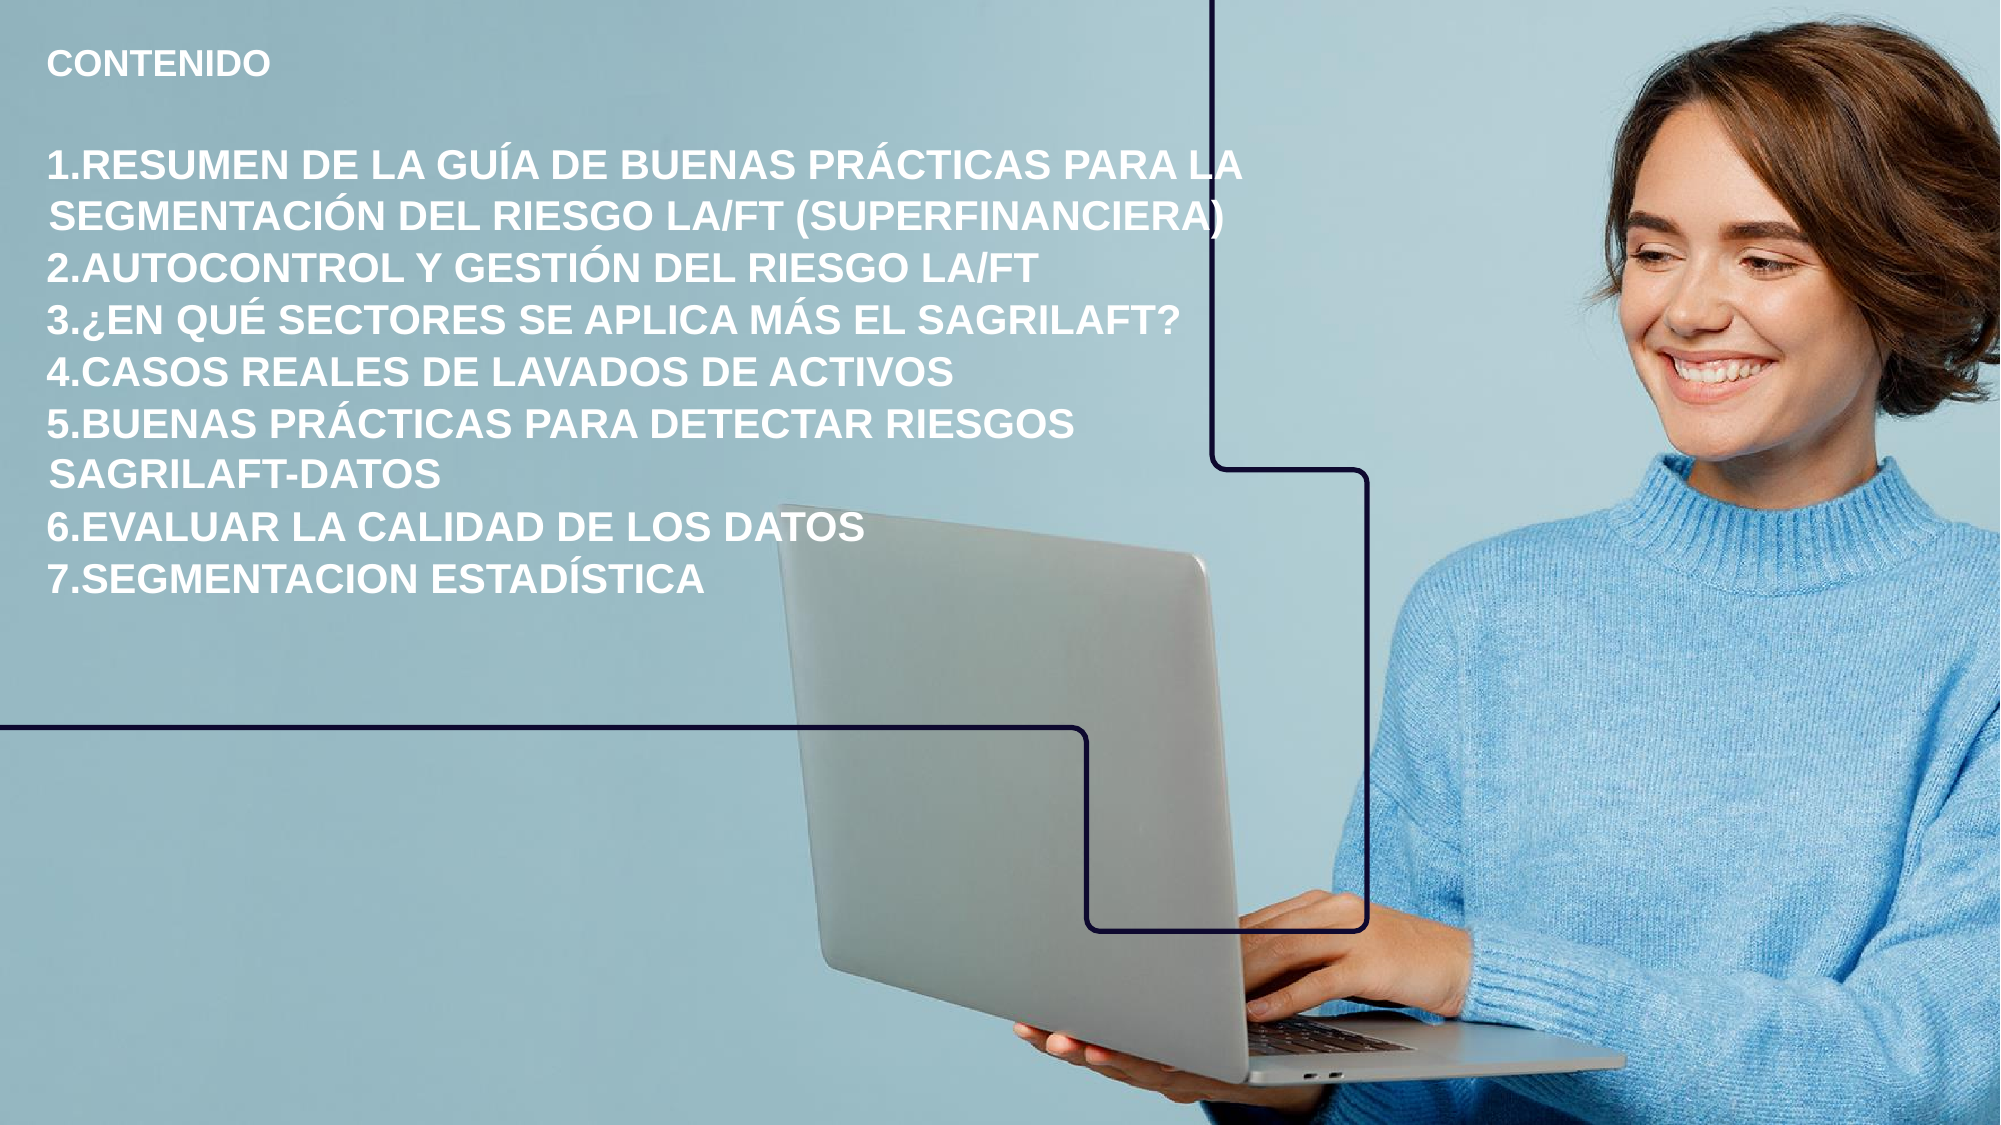

CONTENIDO
RESUMEN DE LA GUÍA DE BUENAS PRÁCTICAS PARA LA SEGMENTACIÓN DEL RIESGO LA/FT (SUPERFINANCIERA)
AUTOCONTROL Y GESTIÓN DEL RIESGO LA/FT
¿EN QUÉ SECTORES SE APLICA MÁS EL SAGRILAFT?
CASOS REALES DE LAVADOS DE ACTIVOS
BUENAS PRÁCTICAS PARA DETECTAR RIESGOS SAGRILAFT-DATOS
EVALUAR LA CALIDAD DE LOS DATOS
SEGMENTACION ESTADÍSTICA